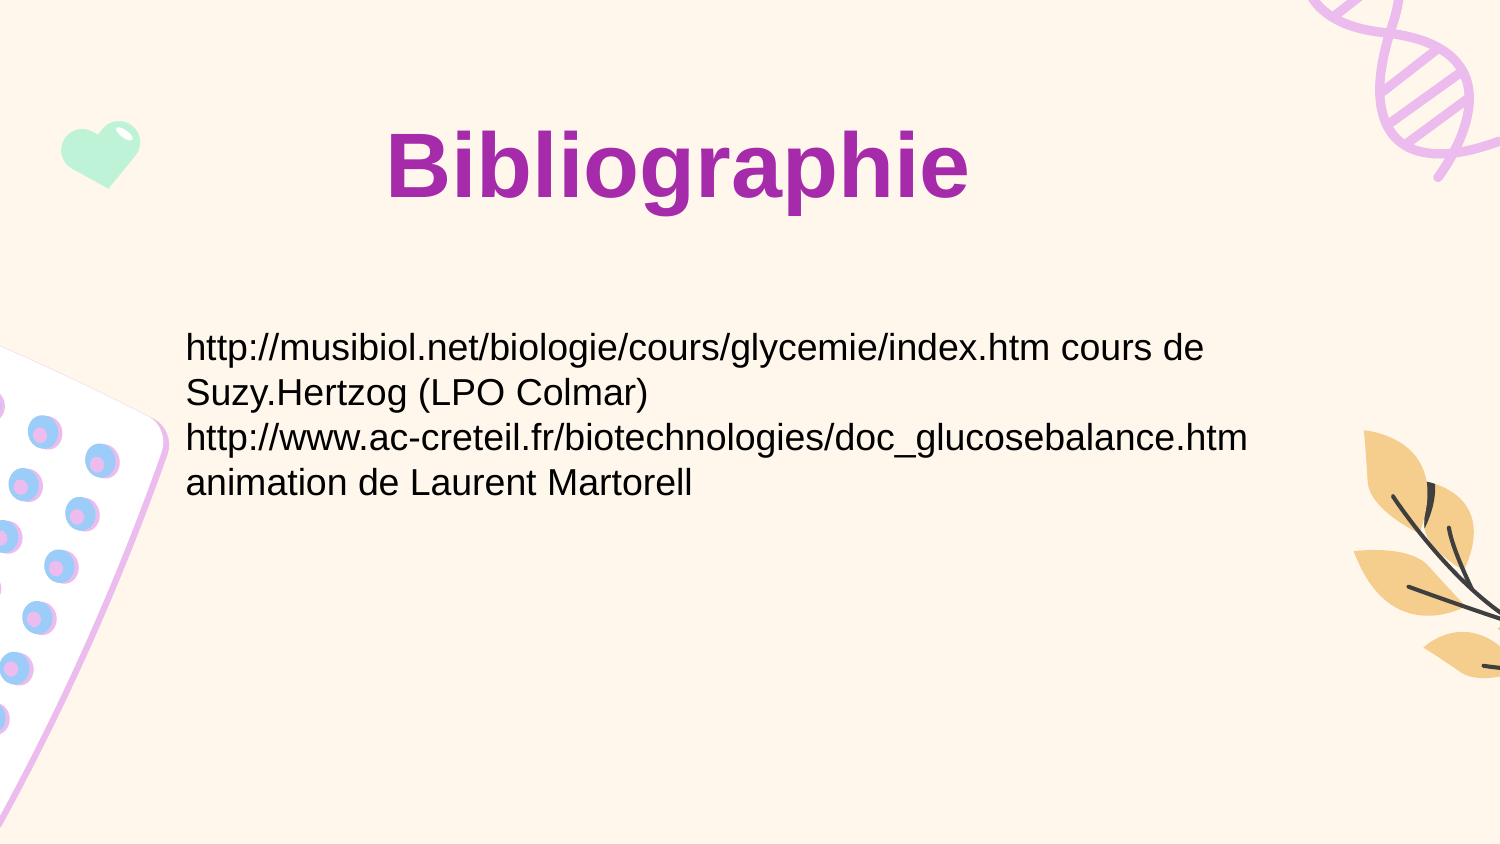

# Bibliographie
http://musibiol.net/biologie/cours/glycemie/index.htm cours de Suzy.Hertzog (LPO Colmar) http://www.ac-creteil.fr/biotechnologies/doc_glucosebalance.htm animation de Laurent Martorell